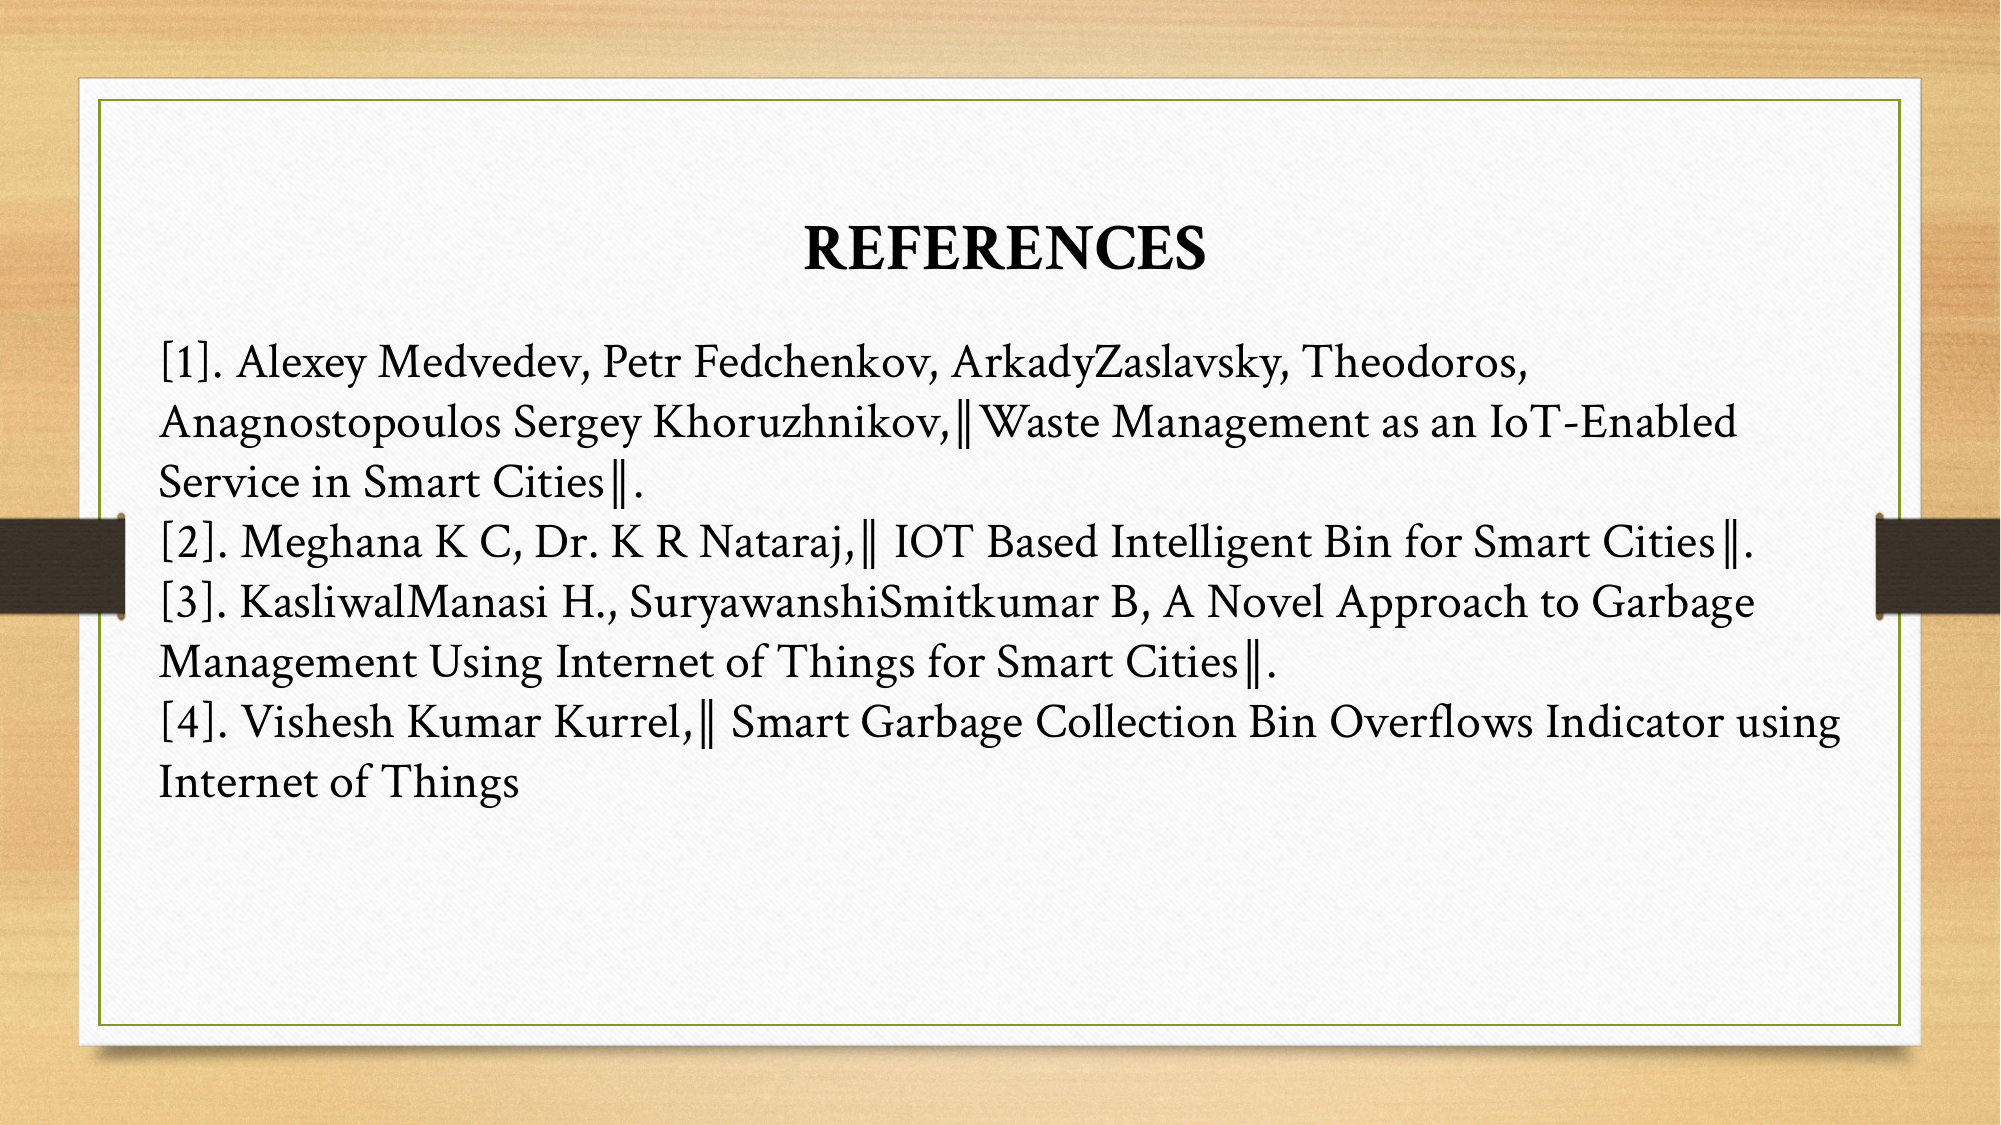

REFERENCES

[1]. Alexey Medvedev, Petr Fedchenkov, ArkadyZaslavsky, Theodoros,
Anagnostopoulos Sergey Khoruzhnikov,‖Waste Management as an IoT-Enabled Service in Smart Cities‖.
[2]. Meghana K C, Dr. K R Nataraj,‖ IOT Based Intelligent Bin for Smart Cities‖.
[3]. KasliwalManasi H., SuryawanshiSmitkumar B, A Novel Approach to Garbage
Management Using Internet of Things for Smart Cities‖.
[4]. Vishesh Kumar Kurrel,‖ Smart Garbage Collection Bin Overflows Indicator using
Internet of Things